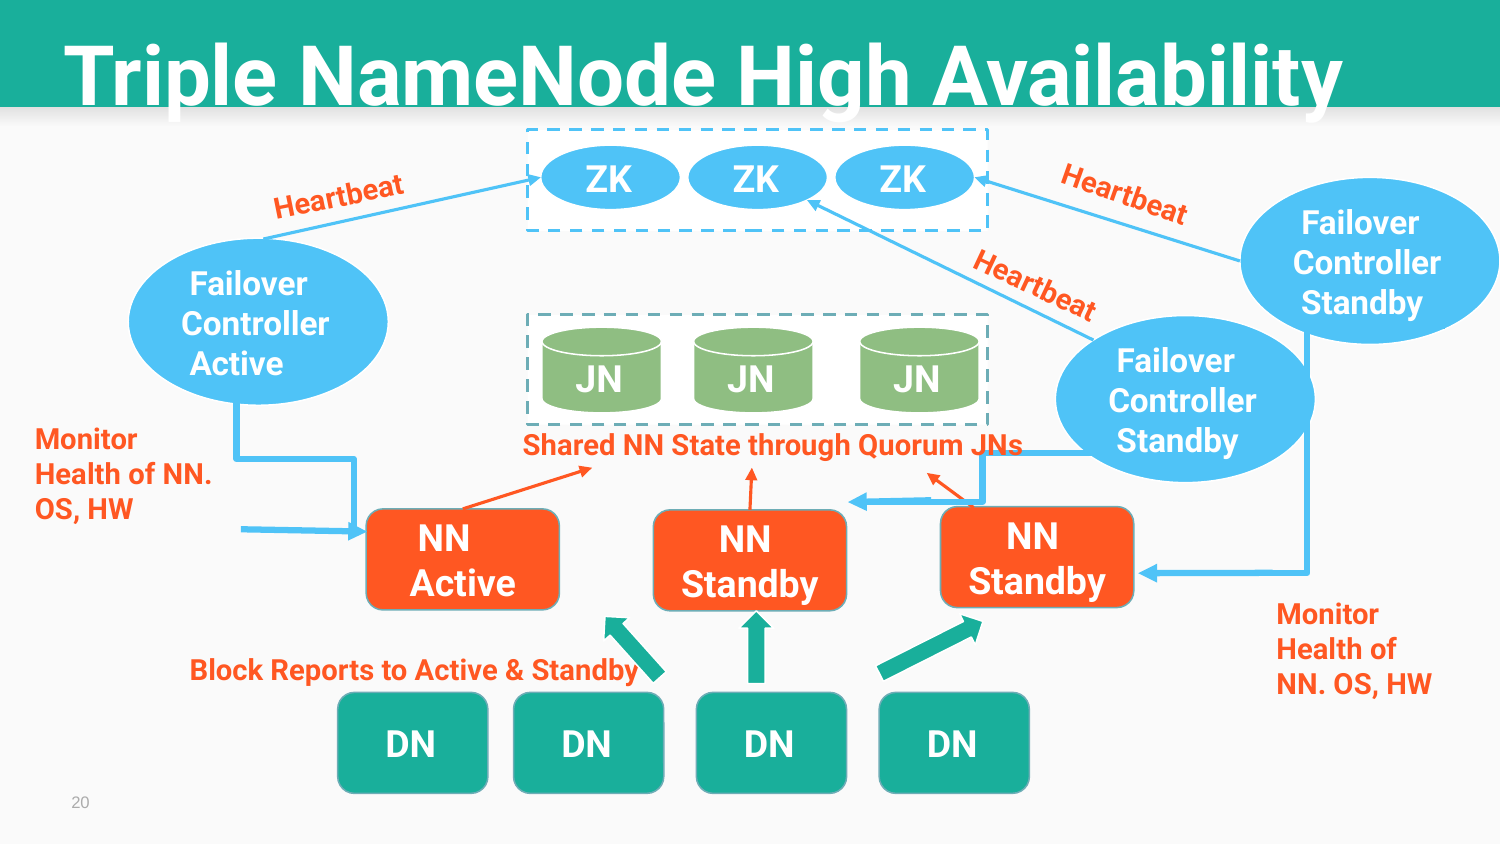

Triple NameNode High Availability

 ZK
 ZK
 ZK
Heartbeat
Heartbeat
 Failover
Controller  Standby
 Failover
Controller  Active
Heartbeat

  JN
  JN
  JN
 Failover
Controller  Standby
Monitor Health of NN. OS, HW
Shared NN State through Quorum JNs
NN  Standby
NN     Active
NN  Standby
Monitor Health of
NN. OS, HW

Block Reports to Active & Standby
   DN
   DN
   DN
   DN
20